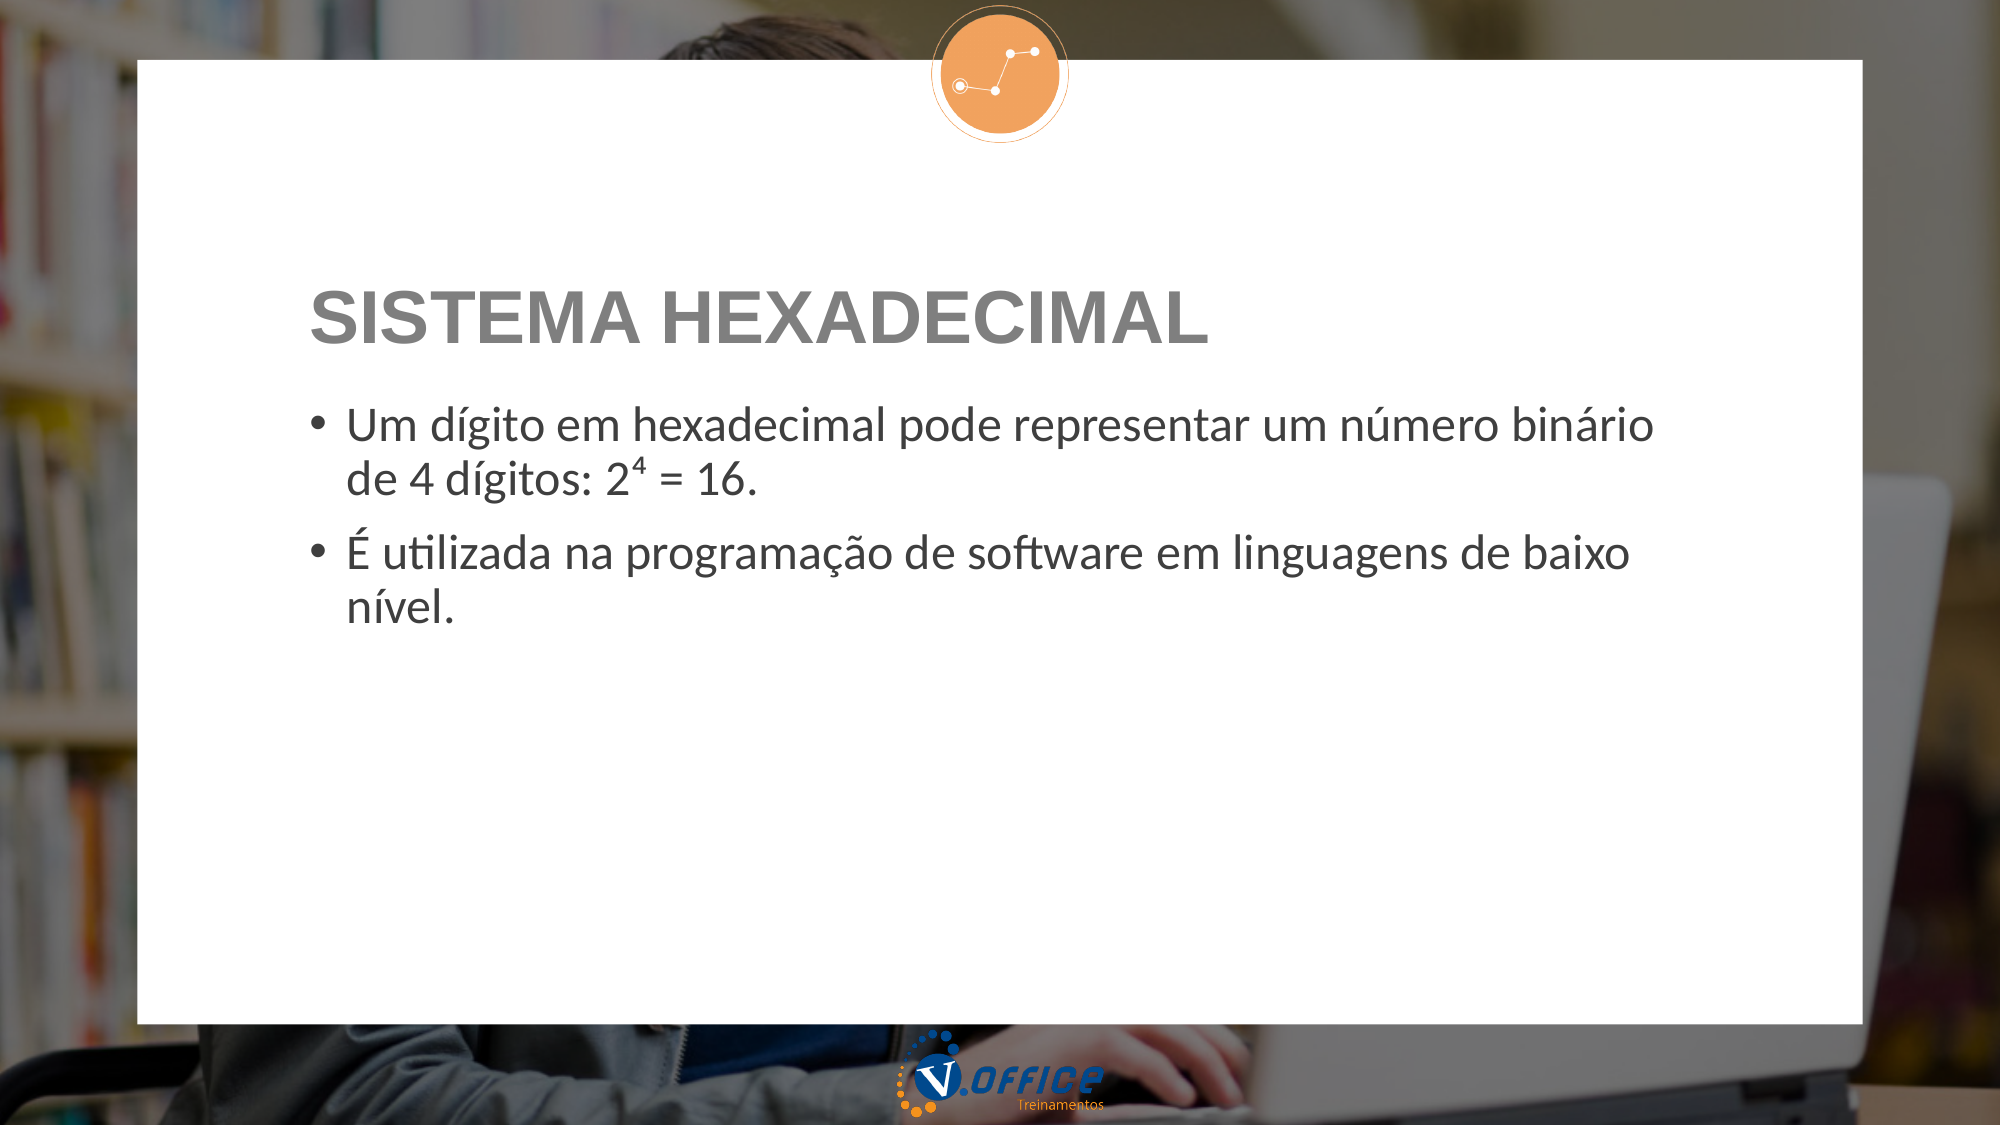

# SISTEMA HEXADECIMAL
Um dígito em hexadecimal pode representar um número binário de 4 dígitos: 2⁴ = 16.
É utilizada na programação de software em linguagens de baixo nível.